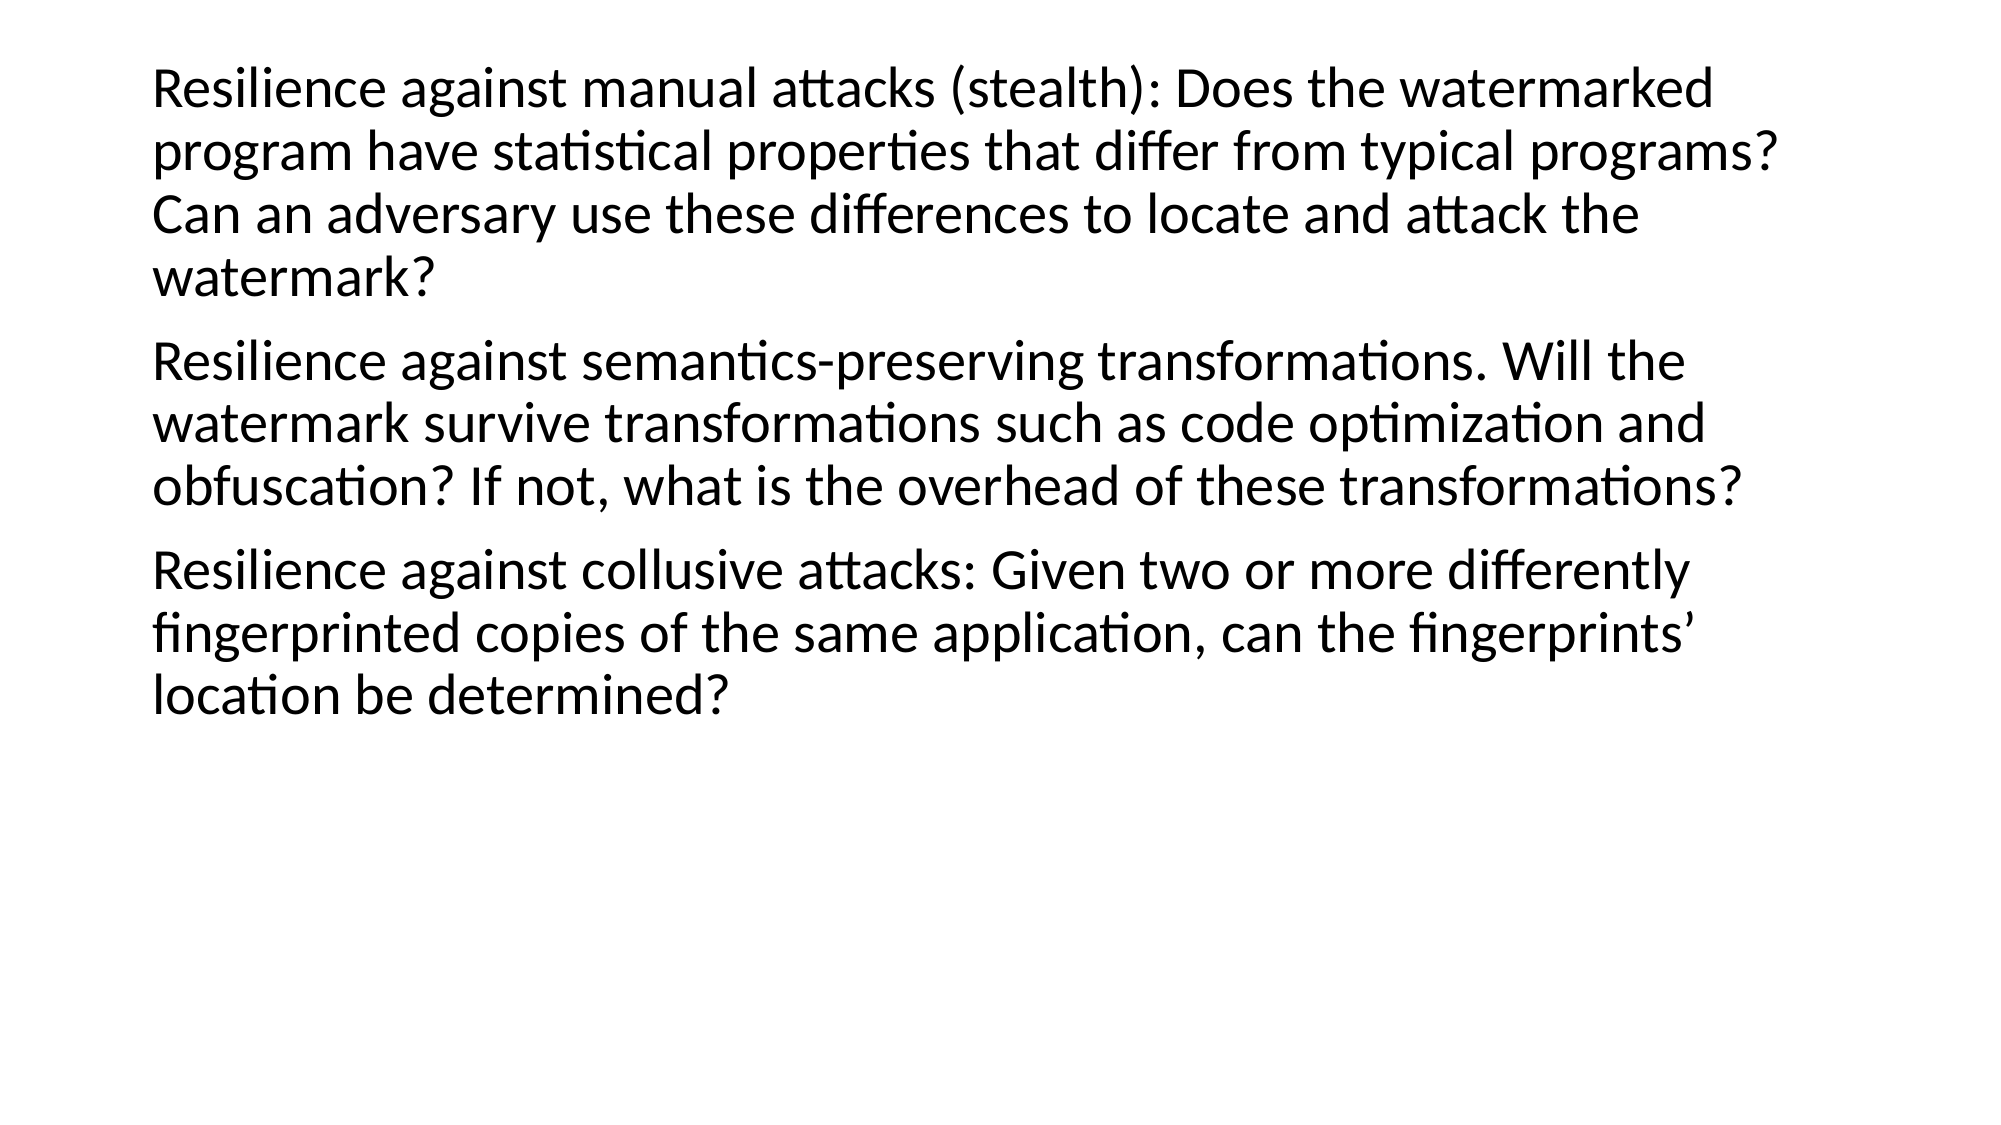

Resilience against manual attacks (stealth): Does the watermarked program have statistical properties that differ from typical programs? Can an adversary use these differences to locate and attack the watermark?
Resilience against semantics-preserving transformations. Will the watermark survive transformations such as code optimization and obfuscation? If not, what is the overhead of these transformations?
Resilience against collusive attacks: Given two or more differently fingerprinted copies of the same application, can the fingerprints’ location be determined?